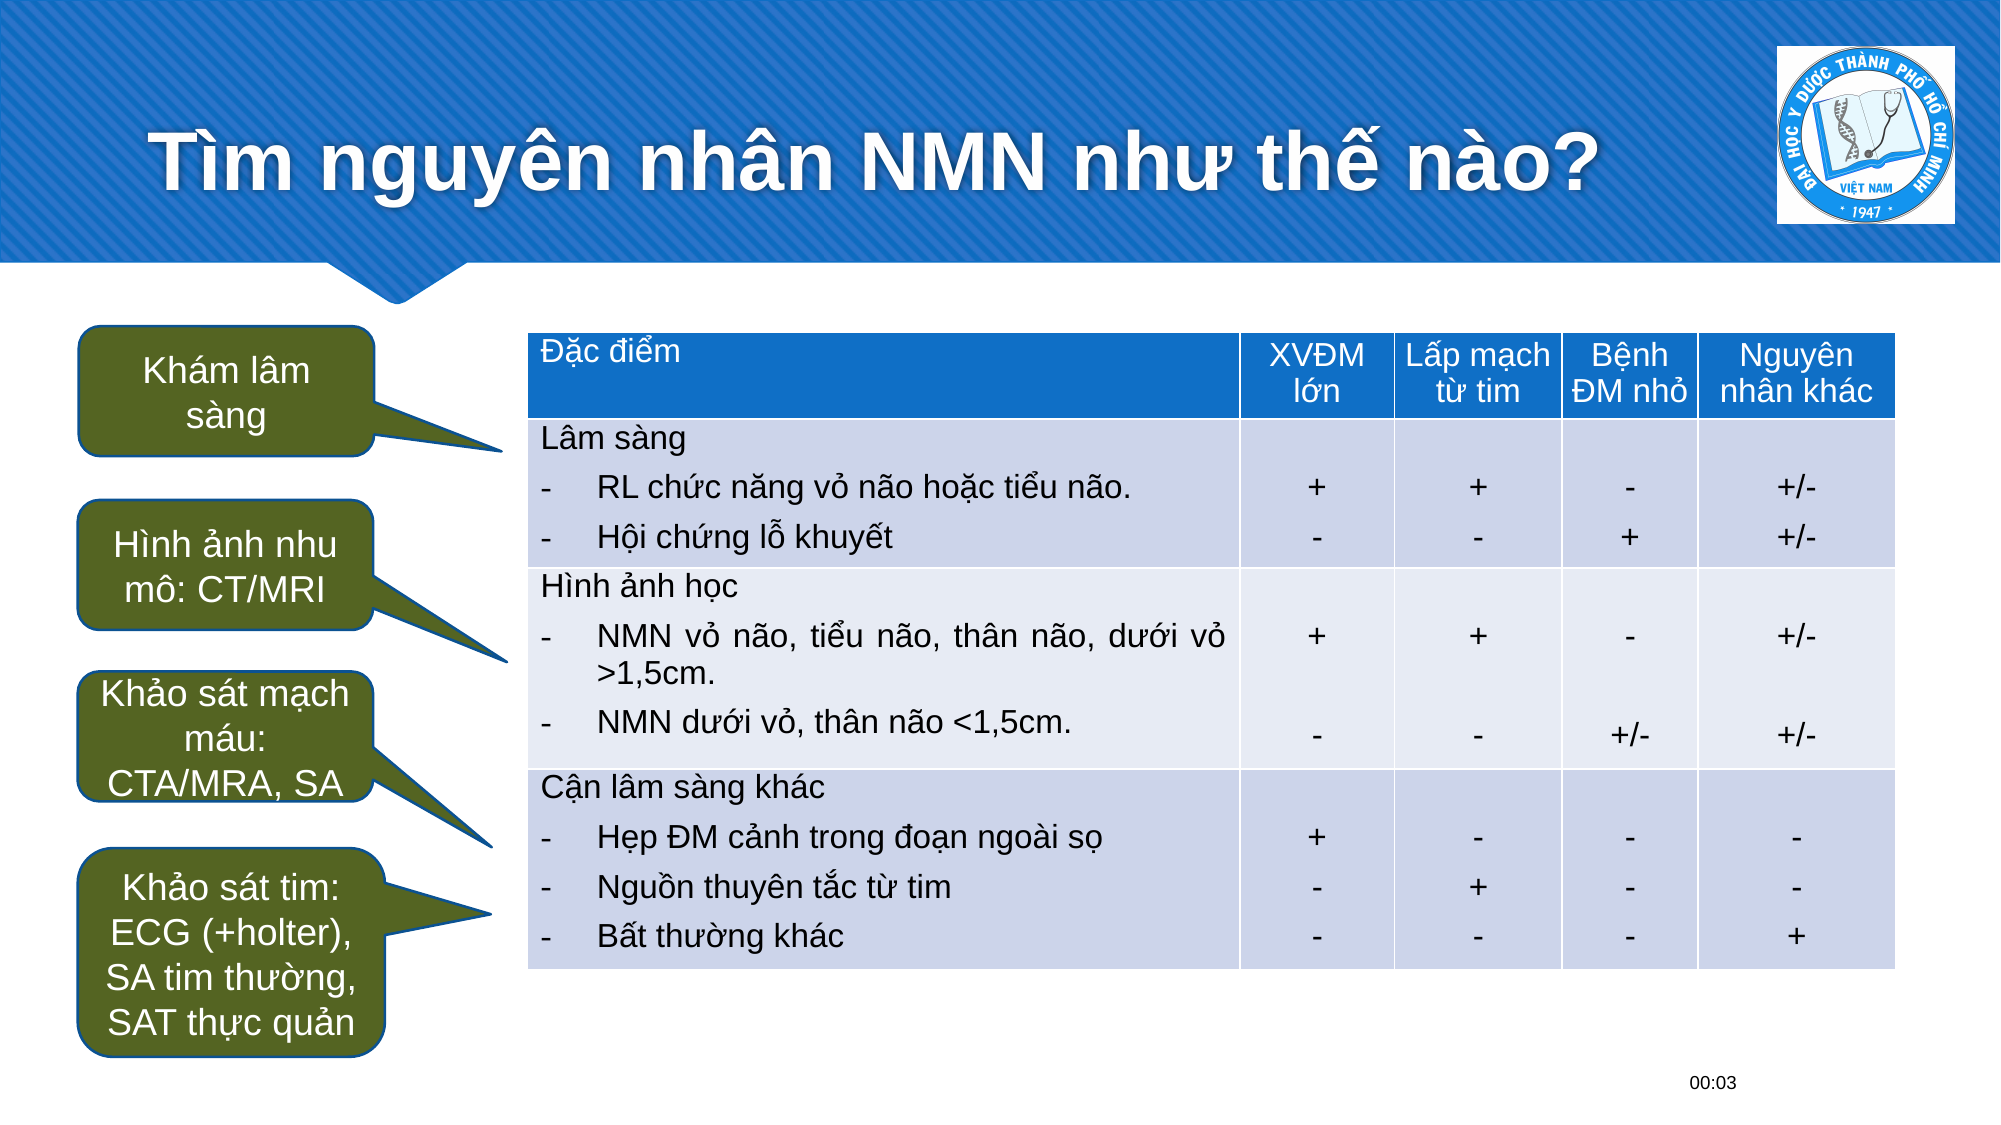

# Tìm nguyên nhân NMN như thế nào?
Khám lâm sàng
| Đặc điểm | XVĐM lớn | Lấp mạch từ tim | Bệnh ĐM nhỏ | Nguyên nhân khác |
| --- | --- | --- | --- | --- |
| Lâm sàng RL chức năng vỏ não hoặc tiểu não. Hội chứng lỗ khuyết | + - | + - | - + | +/- +/- |
| Hình ảnh học NMN vỏ não, tiểu não, thân não, dưới vỏ >1,5cm. NMN dưới vỏ, thân não <1,5cm. | +   - | +   - | -   +/- | +/-   +/- |
| Cận lâm sàng khác Hẹp ĐM cảnh trong đoạn ngoài sọ Nguồn thuyên tắc từ tim Bất thường khác | + - - | - + - | - - - | - - + |
Hình ảnh nhu mô: CT/MRI
Khảo sát mạch máu: CTA/MRA, SA
Khảo sát tim: ECG (+holter), SA tim thường, SAT thực quản
00:03